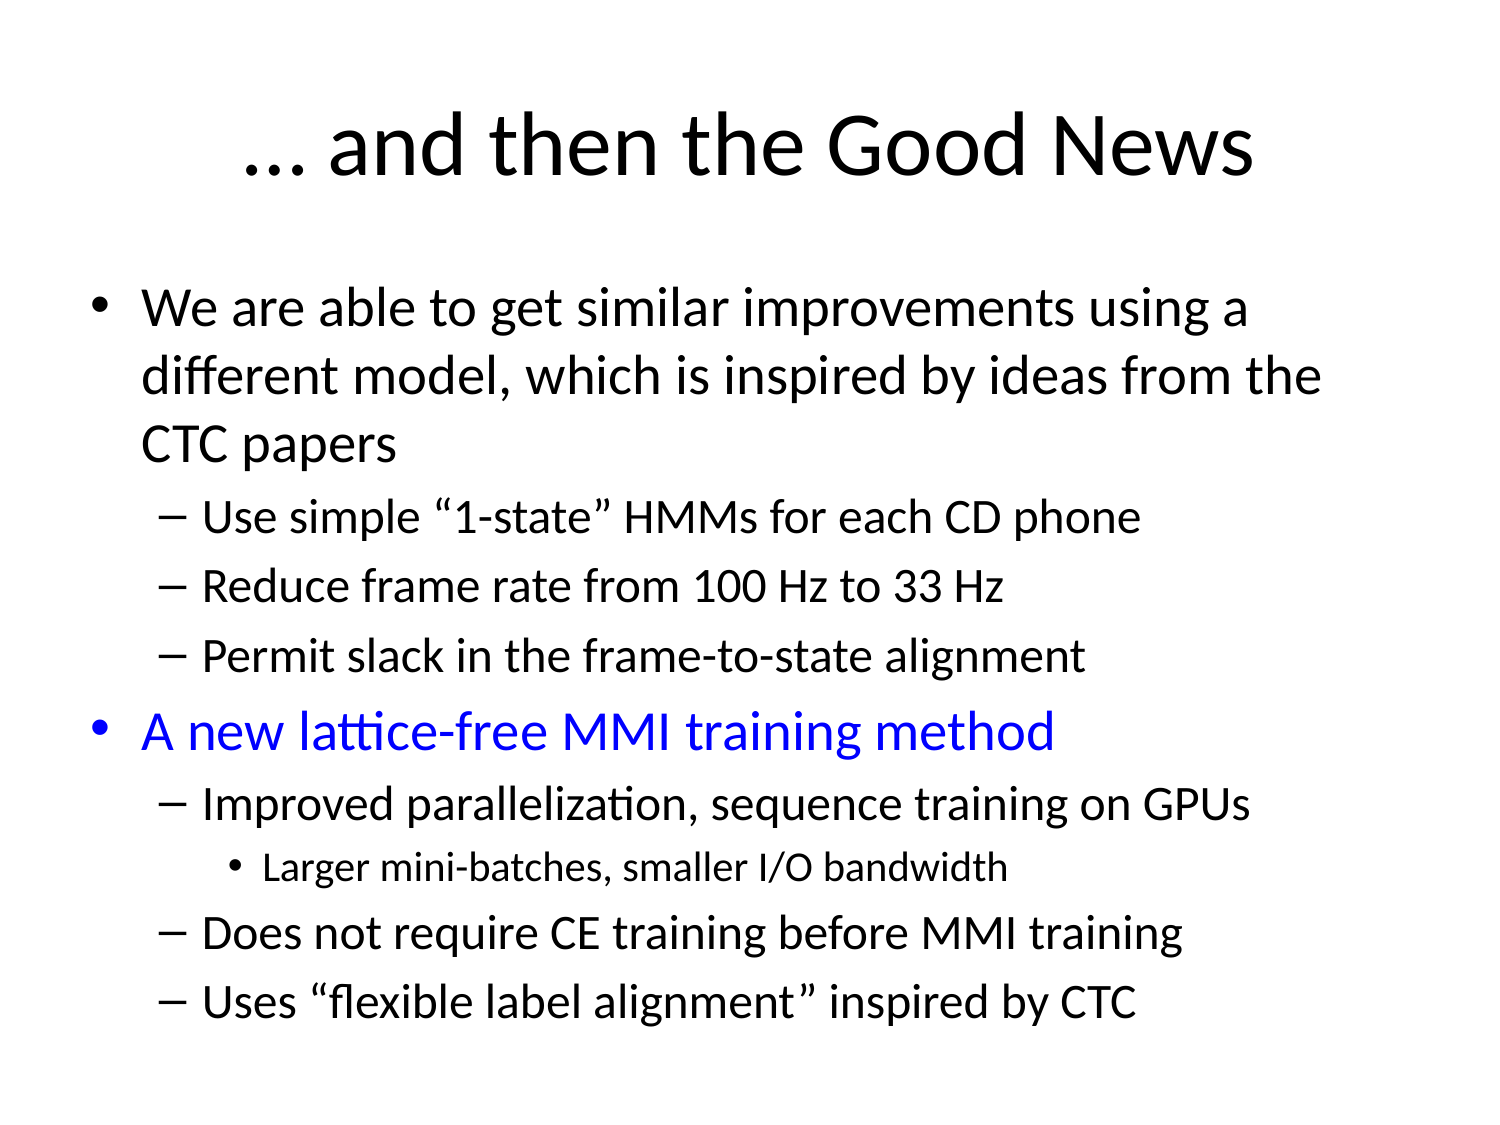

# … and then the Good News
We are able to get similar improvements using a different model, which is inspired by ideas from the CTC papers
Use simple “1-state” HMMs for each CD phone
Reduce frame rate from 100 Hz to 33 Hz
Permit slack in the frame-to-state alignment
A new lattice-free MMI training method
Improved parallelization, sequence training on GPUs
Larger mini-batches, smaller I/O bandwidth
Does not require CE training before MMI training
Uses “flexible label alignment” inspired by CTC